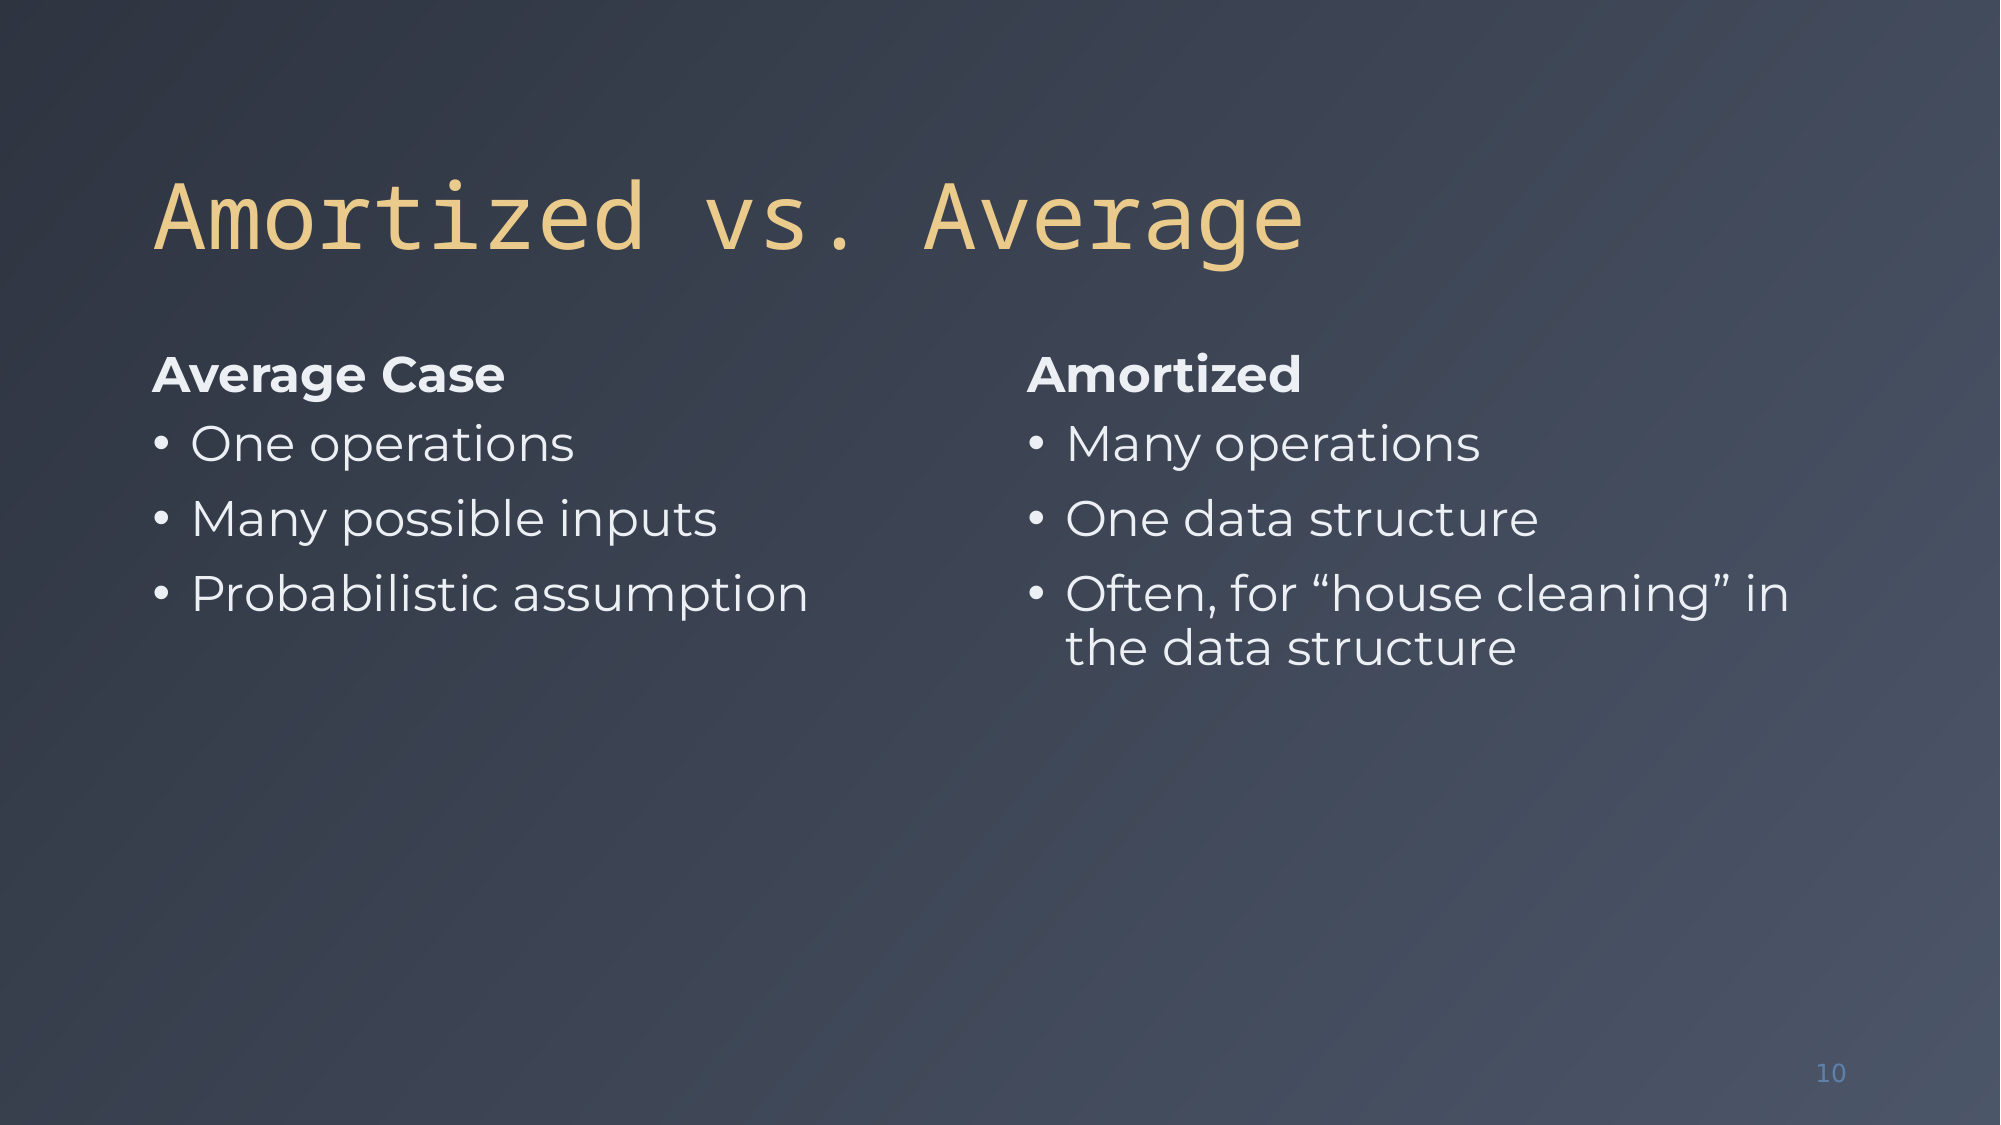

# Amortized vs. Average
Average Case
Amortized
One operations
Many possible inputs
Probabilistic assumption
Many operations
One data structure
Often, for “house cleaning” in the data structure
10